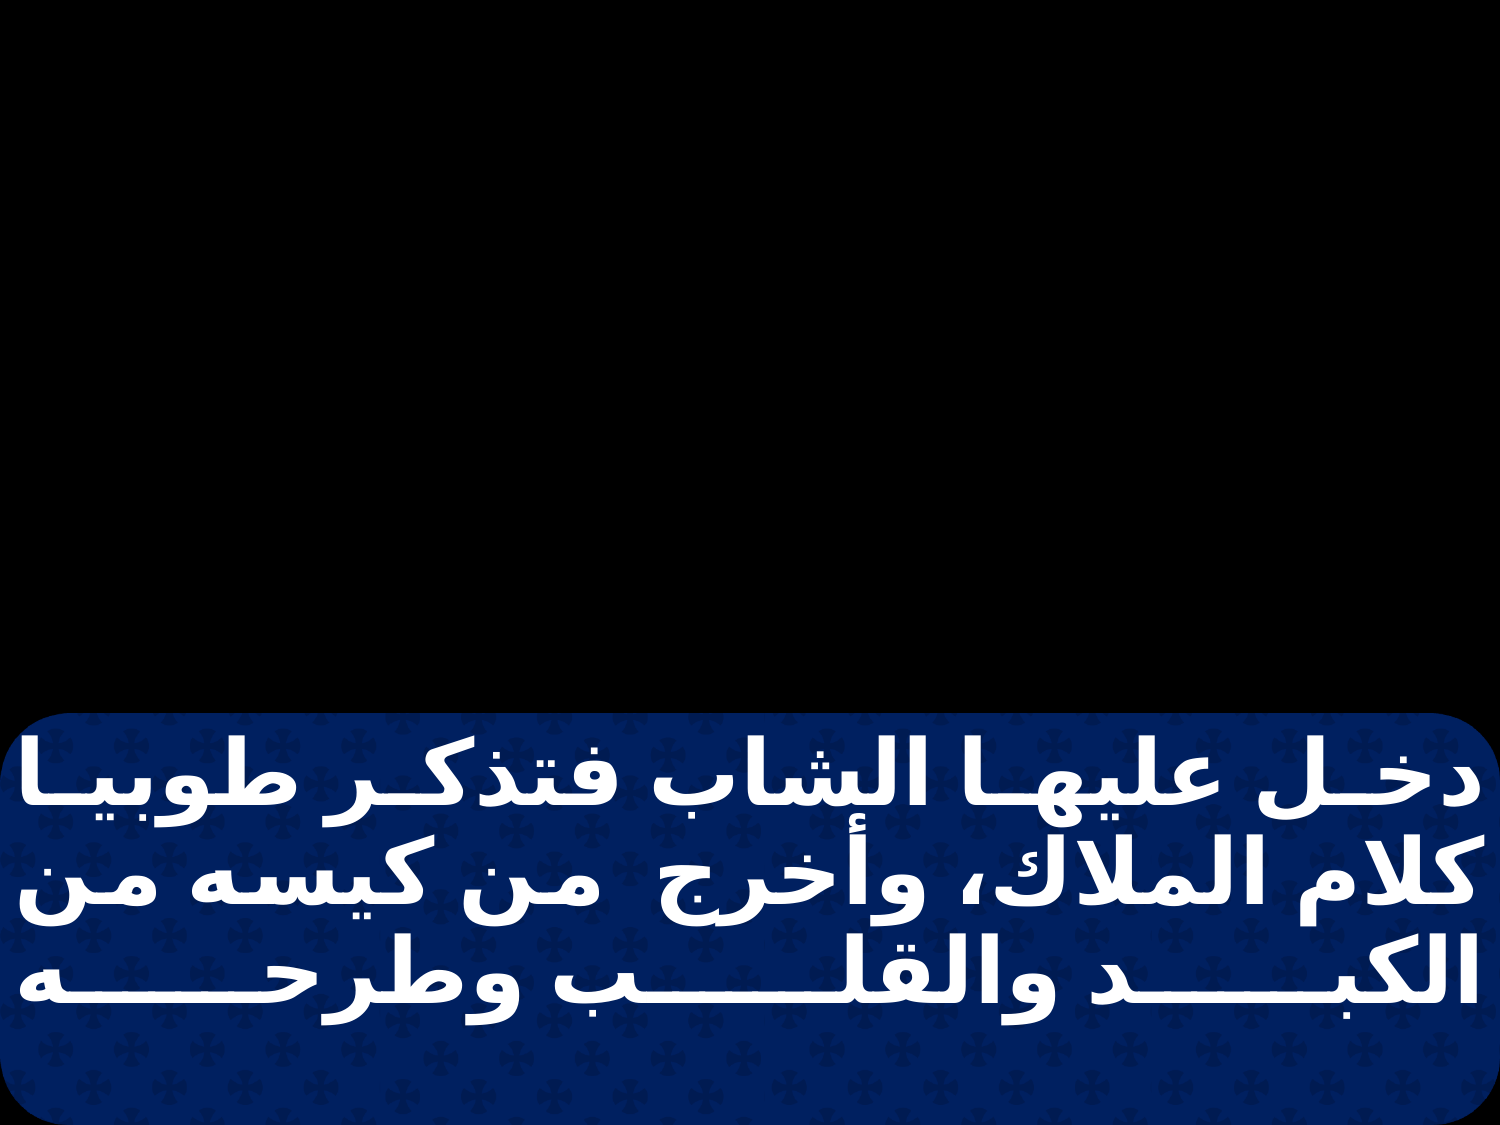

دخل عليها الشاب فتذكر طوبيا كلام الملاك، وأخرج  من كيسه من الكبد والقلب وطرحه